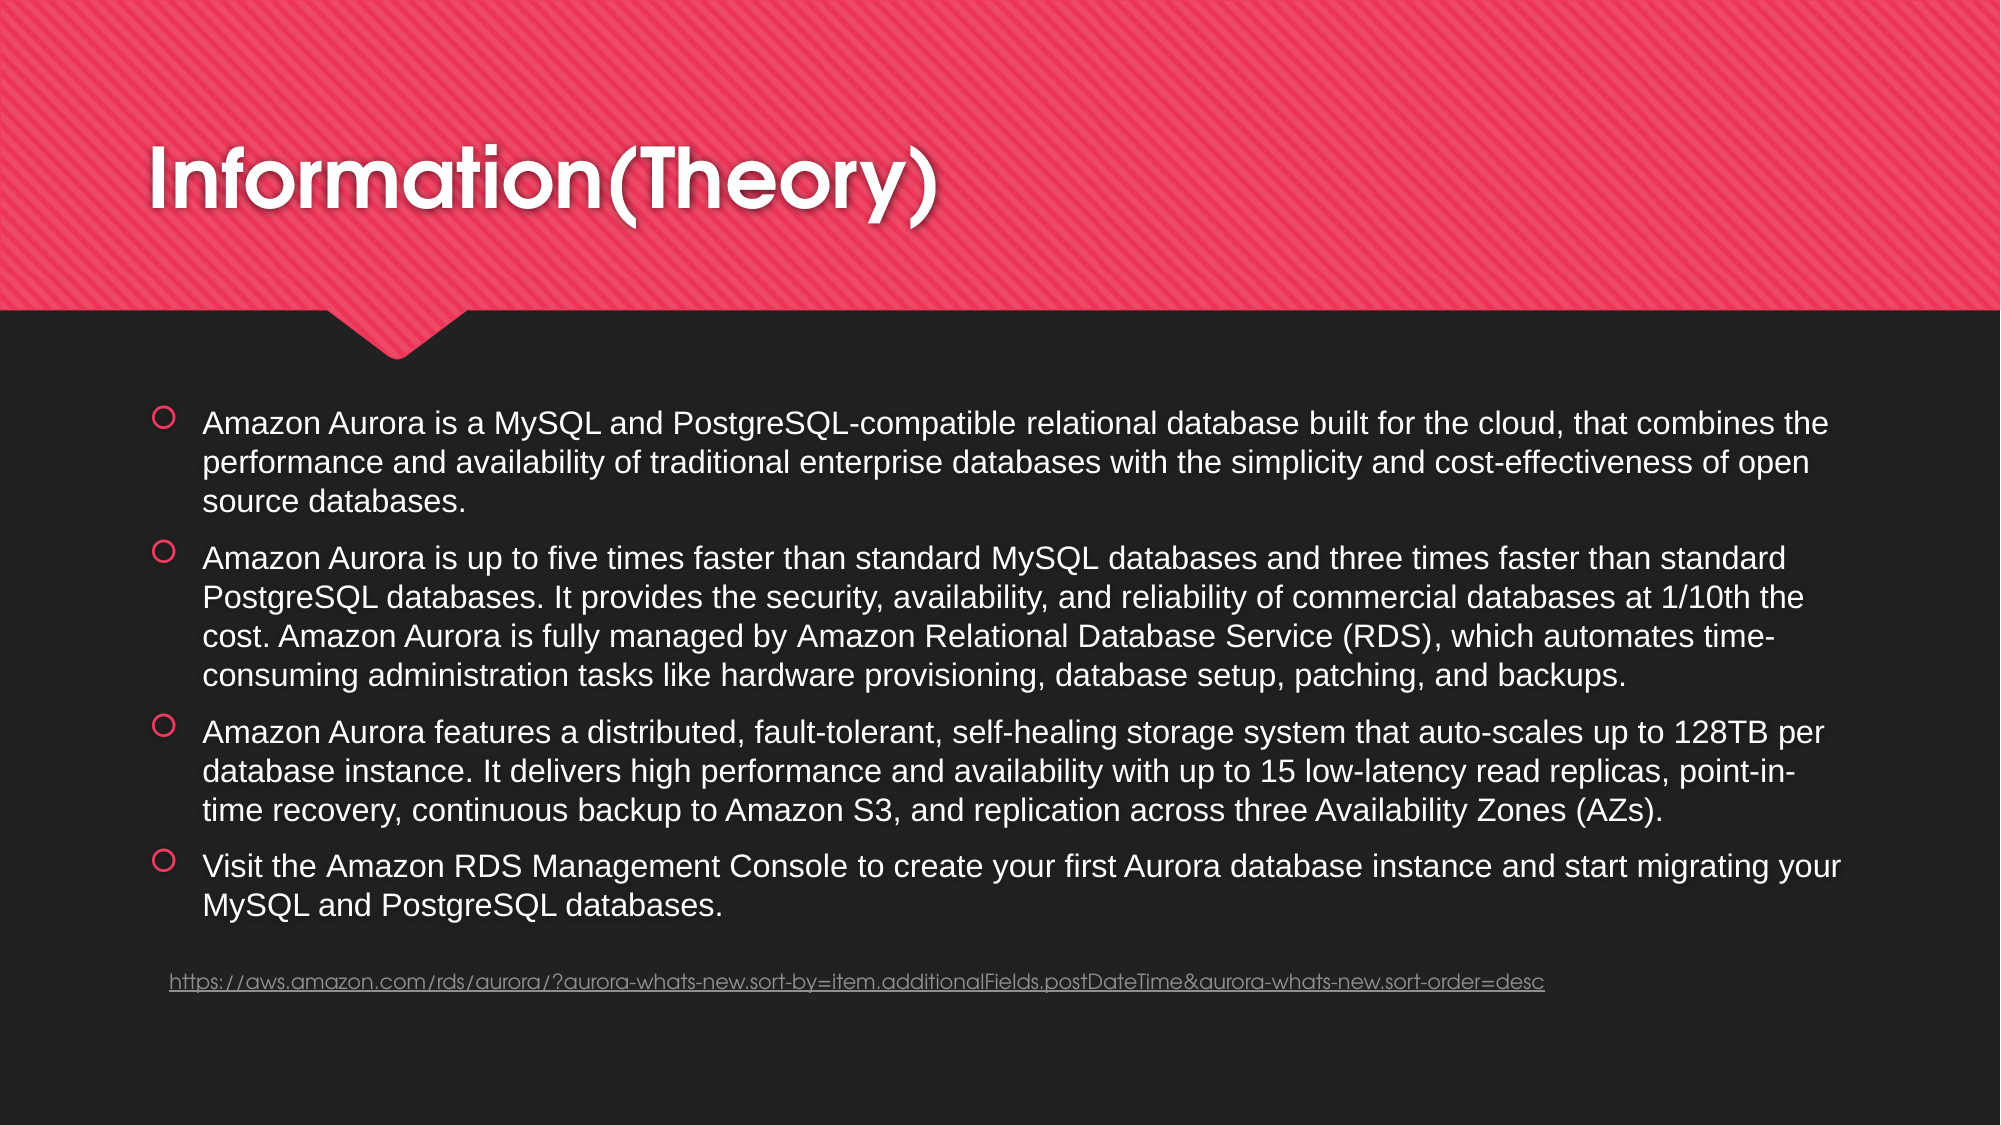

# Information(Theory)
Amazon Aurora is a MySQL and PostgreSQL-compatible relational database built for the cloud, that combines the performance and availability of traditional enterprise databases with the simplicity and cost-effectiveness of open source databases.
Amazon Aurora is up to five times faster than standard MySQL databases and three times faster than standard PostgreSQL databases. It provides the security, availability, and reliability of commercial databases at 1/10th the cost. Amazon Aurora is fully managed by Amazon Relational Database Service (RDS), which automates time-consuming administration tasks like hardware provisioning, database setup, patching, and backups.
Amazon Aurora features a distributed, fault-tolerant, self-healing storage system that auto-scales up to 128TB per database instance. It delivers high performance and availability with up to 15 low-latency read replicas, point-in-time recovery, continuous backup to Amazon S3, and replication across three Availability Zones (AZs).
Visit the Amazon RDS Management Console to create your first Aurora database instance and start migrating your MySQL and PostgreSQL databases.
https://aws.amazon.com/rds/aurora/?aurora-whats-new.sort-by=item.additionalFields.postDateTime&aurora-whats-new.sort-order=desc